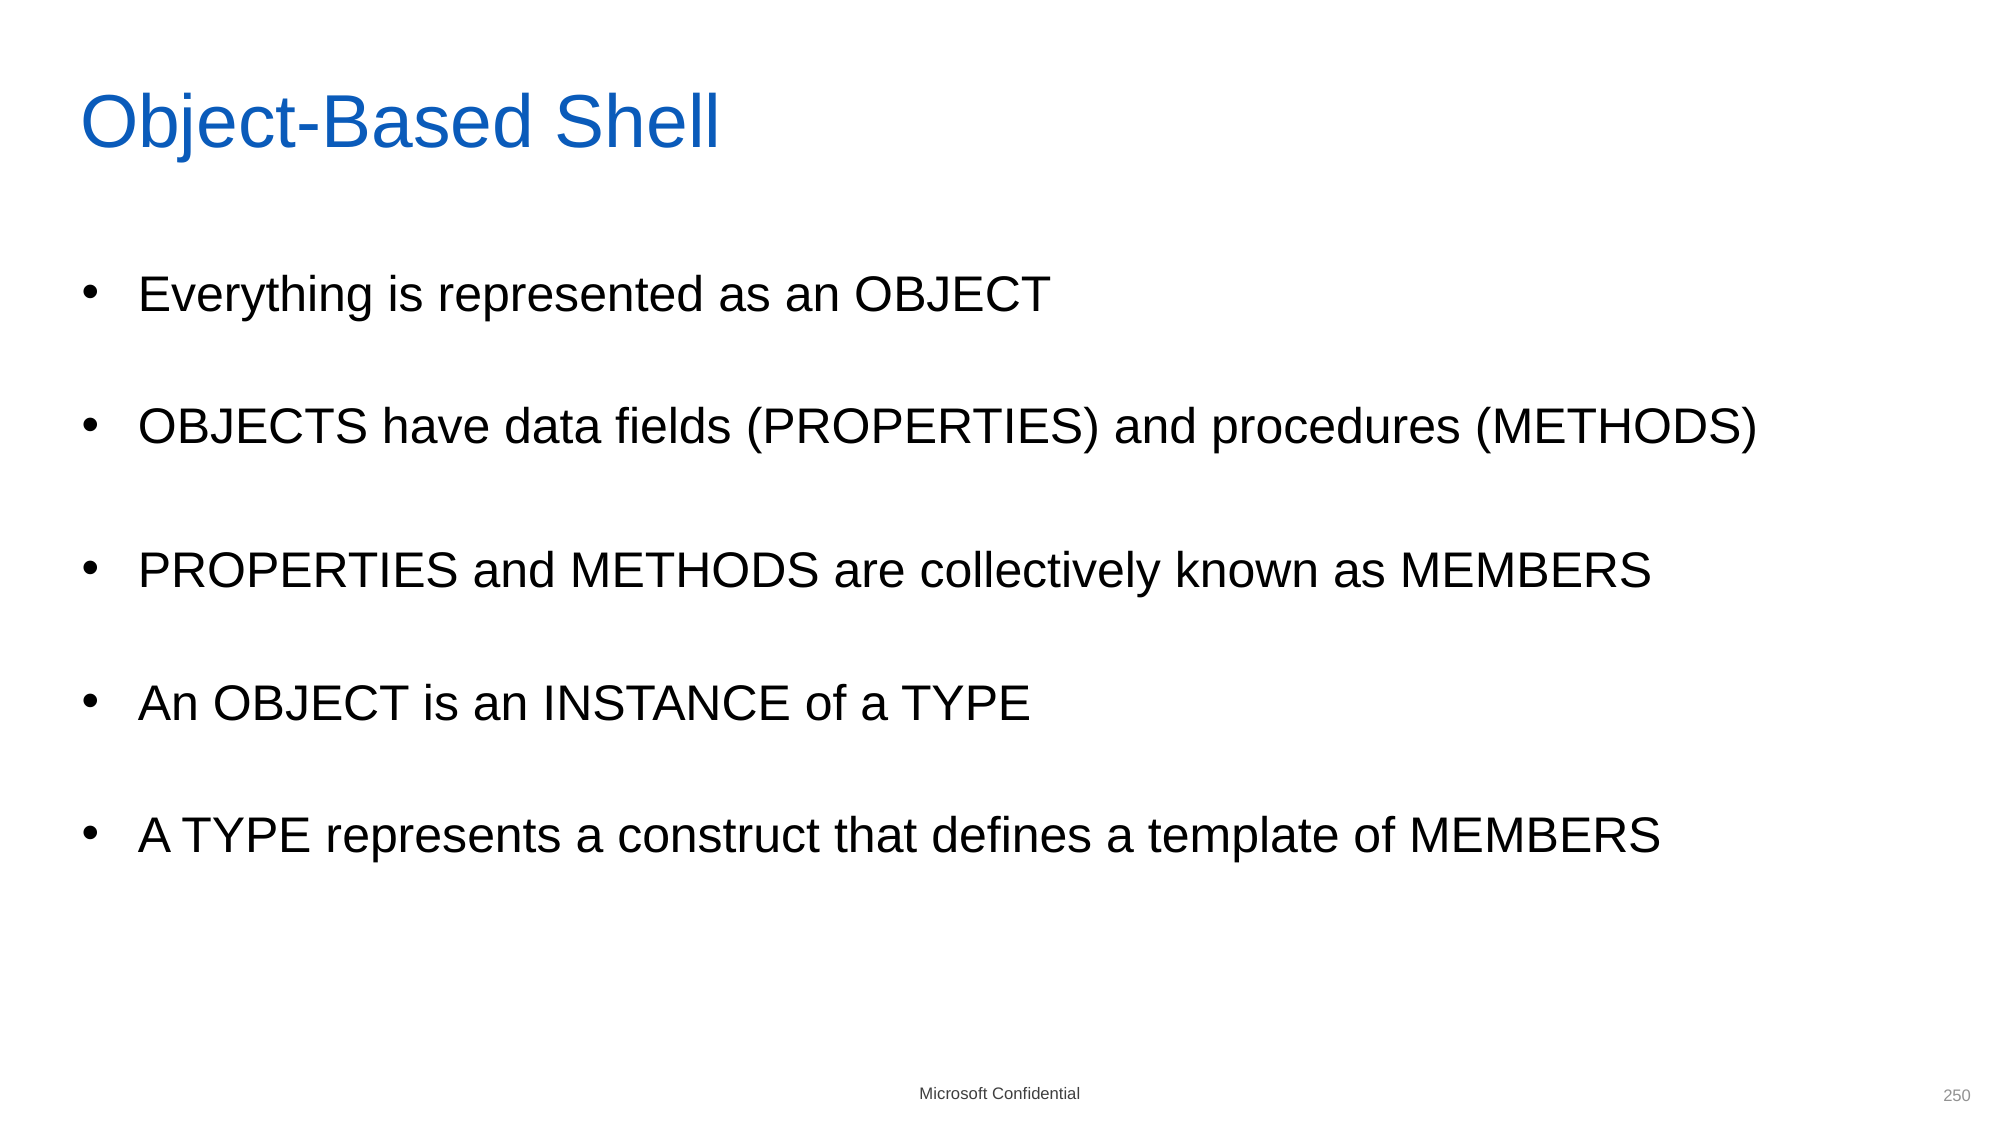

# Object-Based Shell

Everything is represented as an OBJECT

OBJECTS have data fields (PROPERTIES) and procedures (METHODS)

PROPERTIES and METHODS are collectively known as MEMBERS

An OBJECT is an INSTANCE of a TYPE

A TYPE represents a construct that defines a template of MEMBERS
250